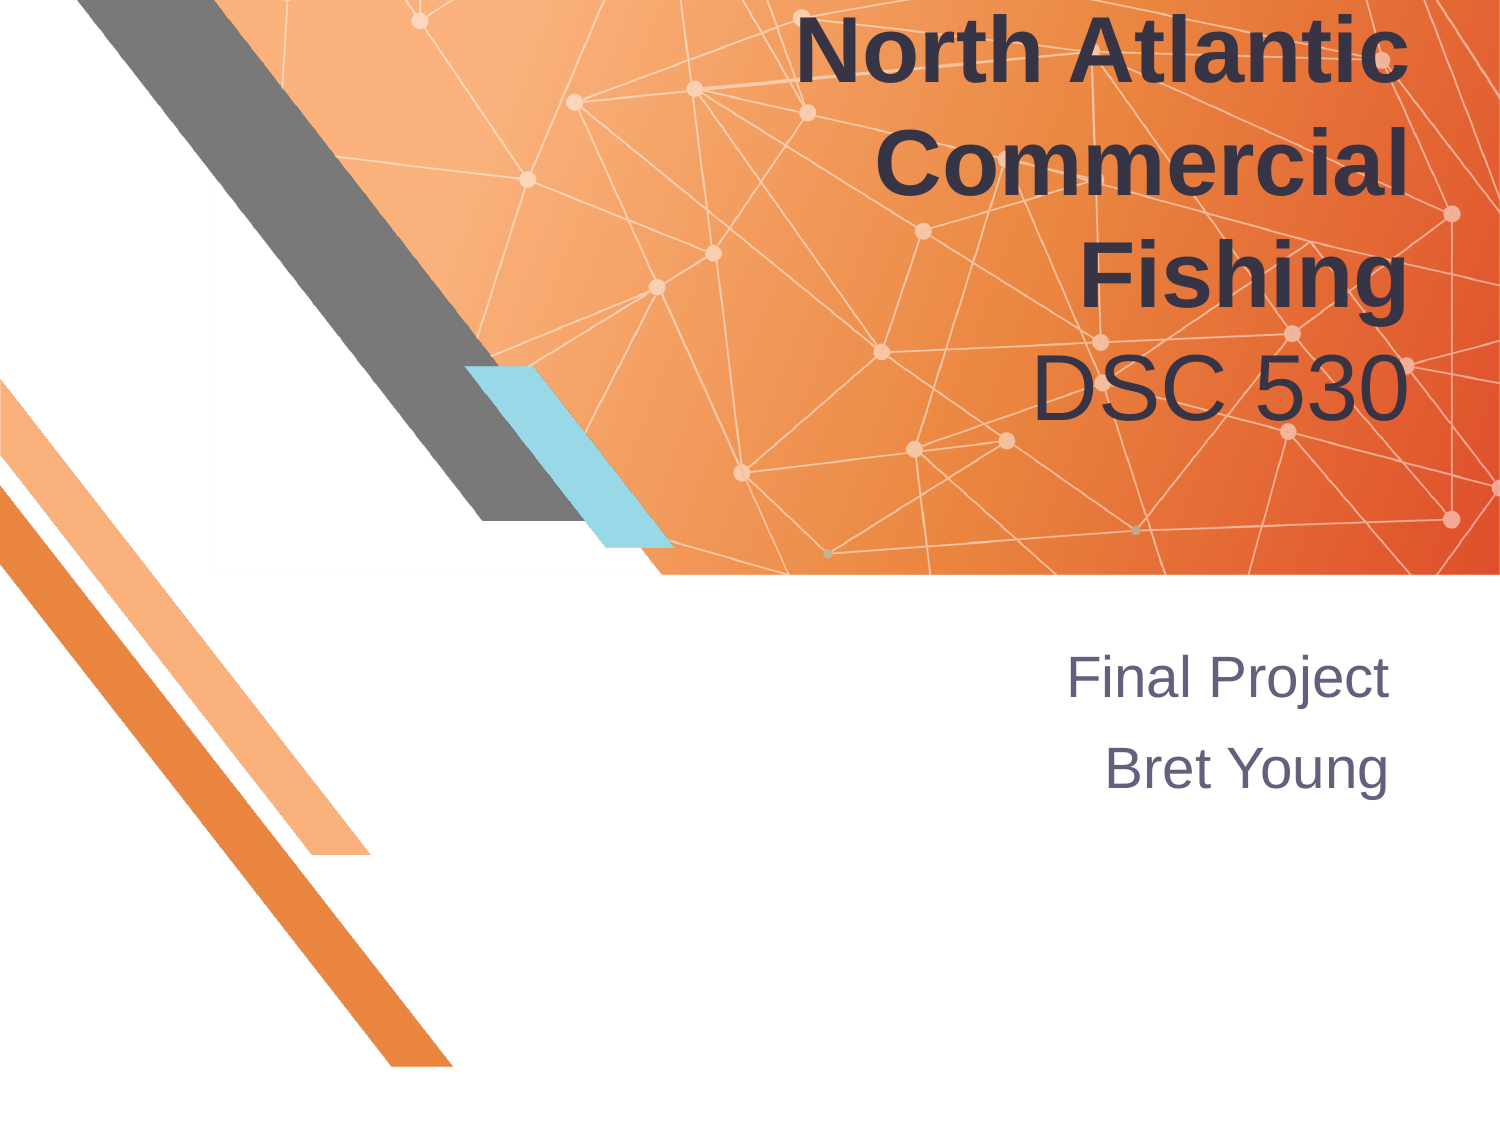

# North Atlantic Commercial Fishing DSC 530
Final Project
Bret Young